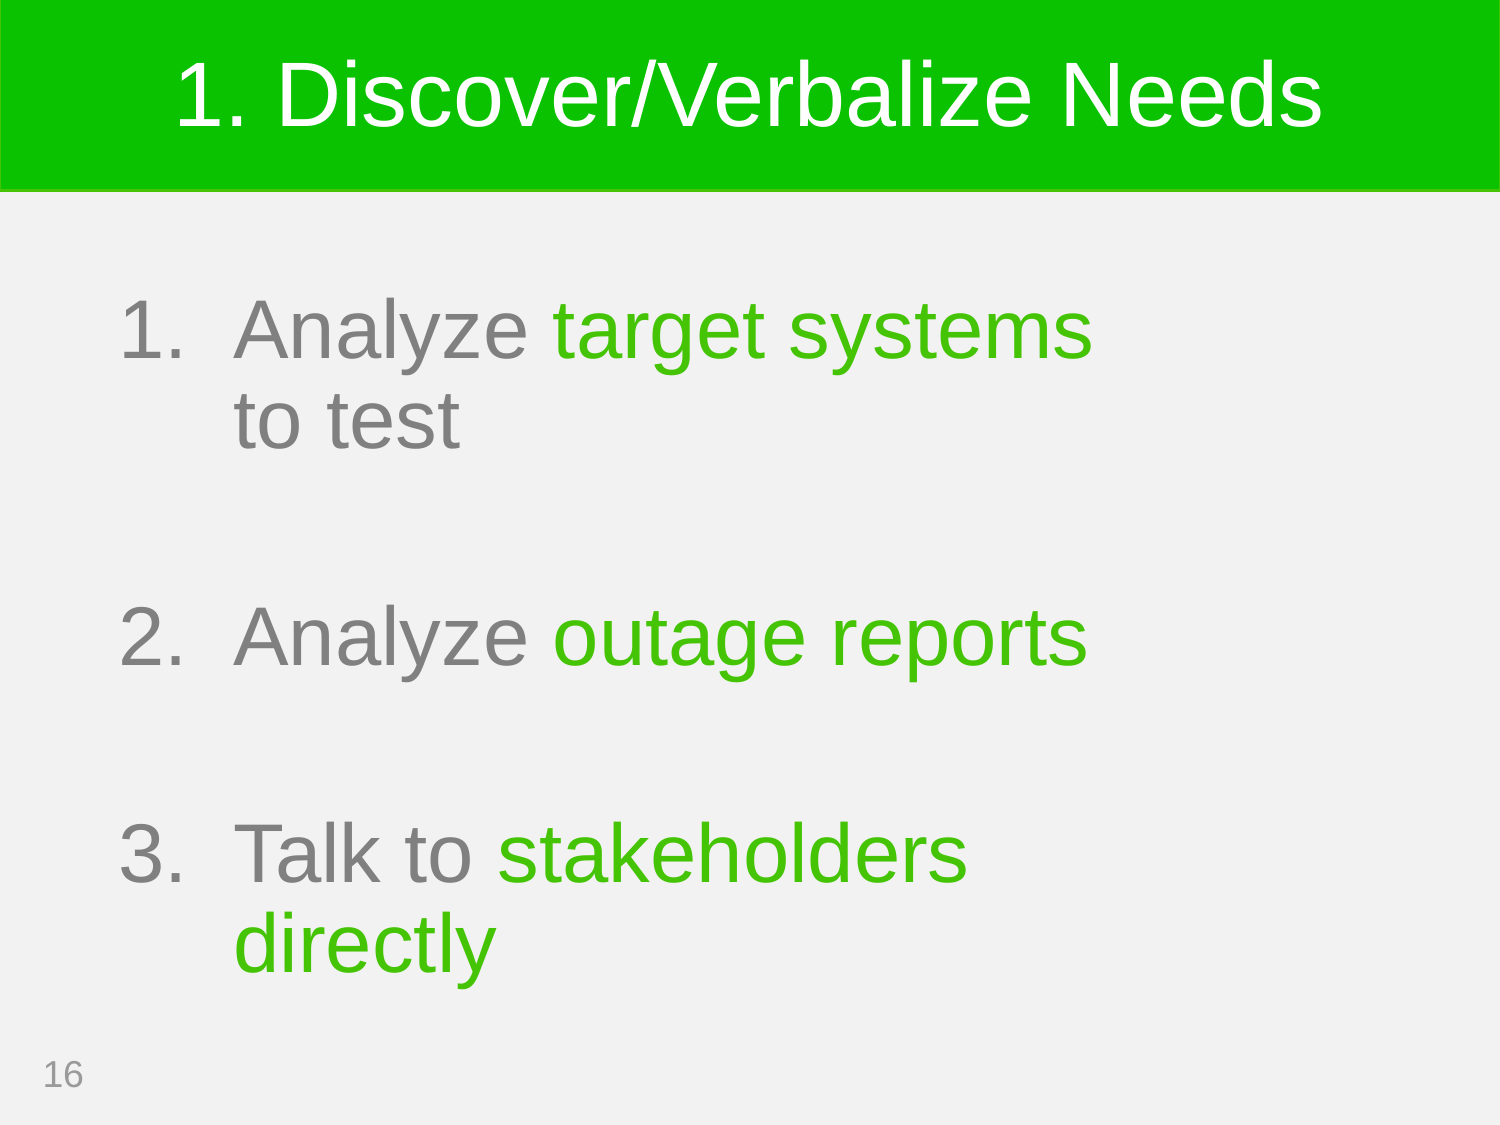

# 1. Discover/Verbalize Needs
Analyze target systems
to test

Analyze outage reports

Talk to stakeholders
directly
16